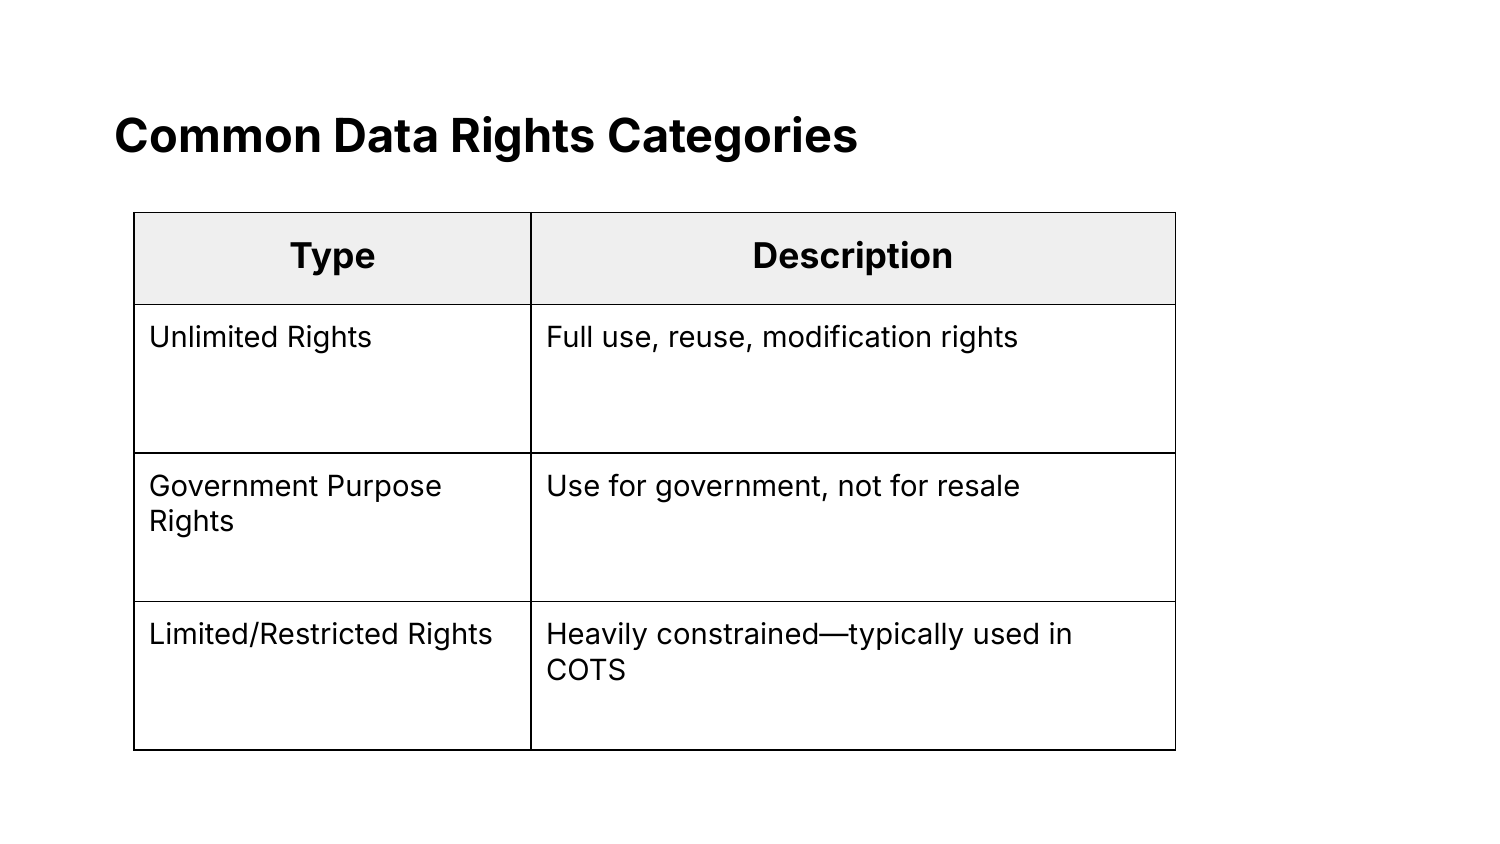

Common Data Rights Categories
| Type | Description |
| --- | --- |
| Unlimited Rights | Full use, reuse, modification rights |
| Government Purpose Rights | Use for government, not for resale |
| Limited/Restricted Rights | Heavily constrained—typically used in COTS |